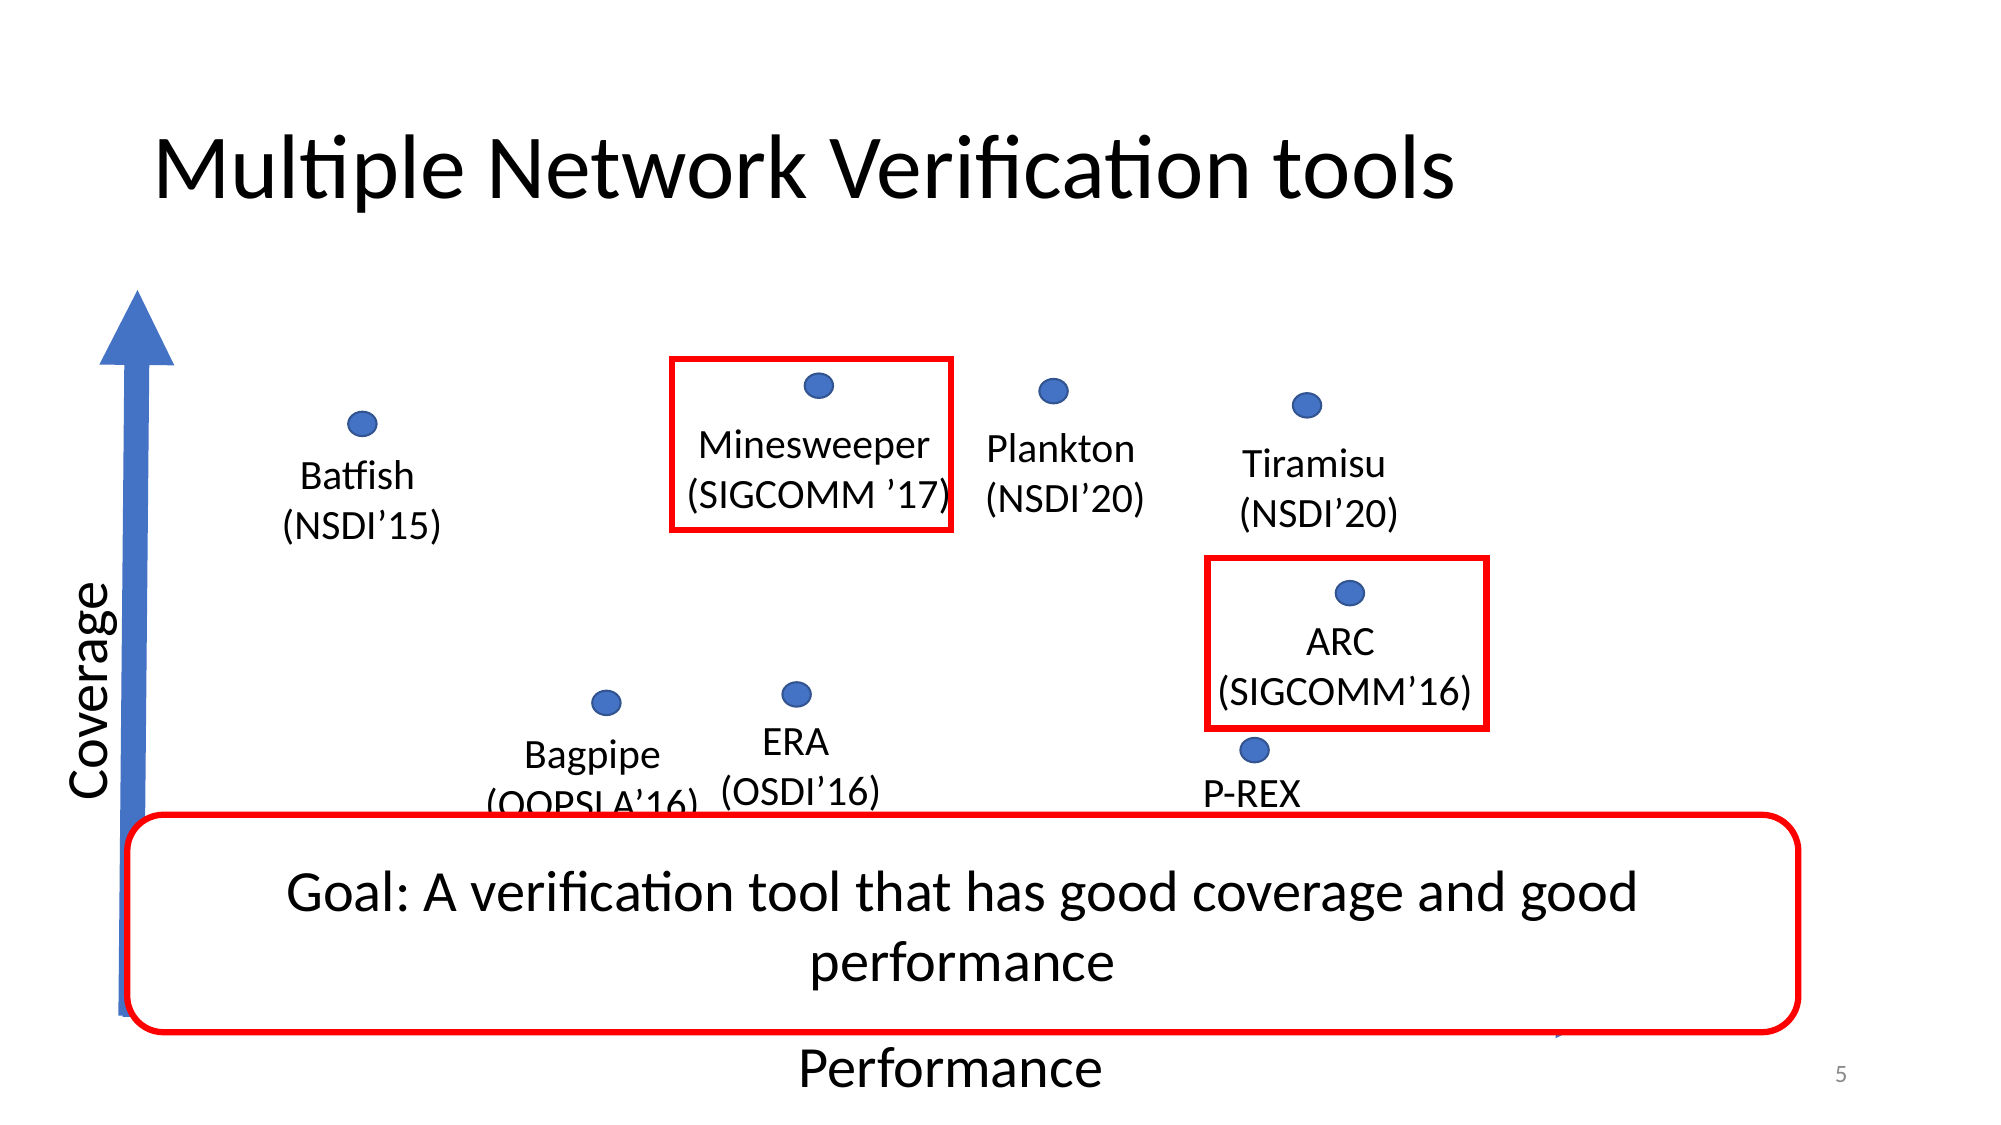

# Multiple Network Verification tools

Minesweeper
(SIGCOMM ’17)

Plankton
(NSDI’20)

Tiramisu
(NSDI’20)

Batfish
(NSDI’15)

ARC
(SIGCOMM’16)
Coverage

ERA
(OSDI’16)

Bagpipe
(OOPSLA’16)

P-REX
(CONEXT’18)
Goal: A verification tool that has good coverage and good performance

Performance
5